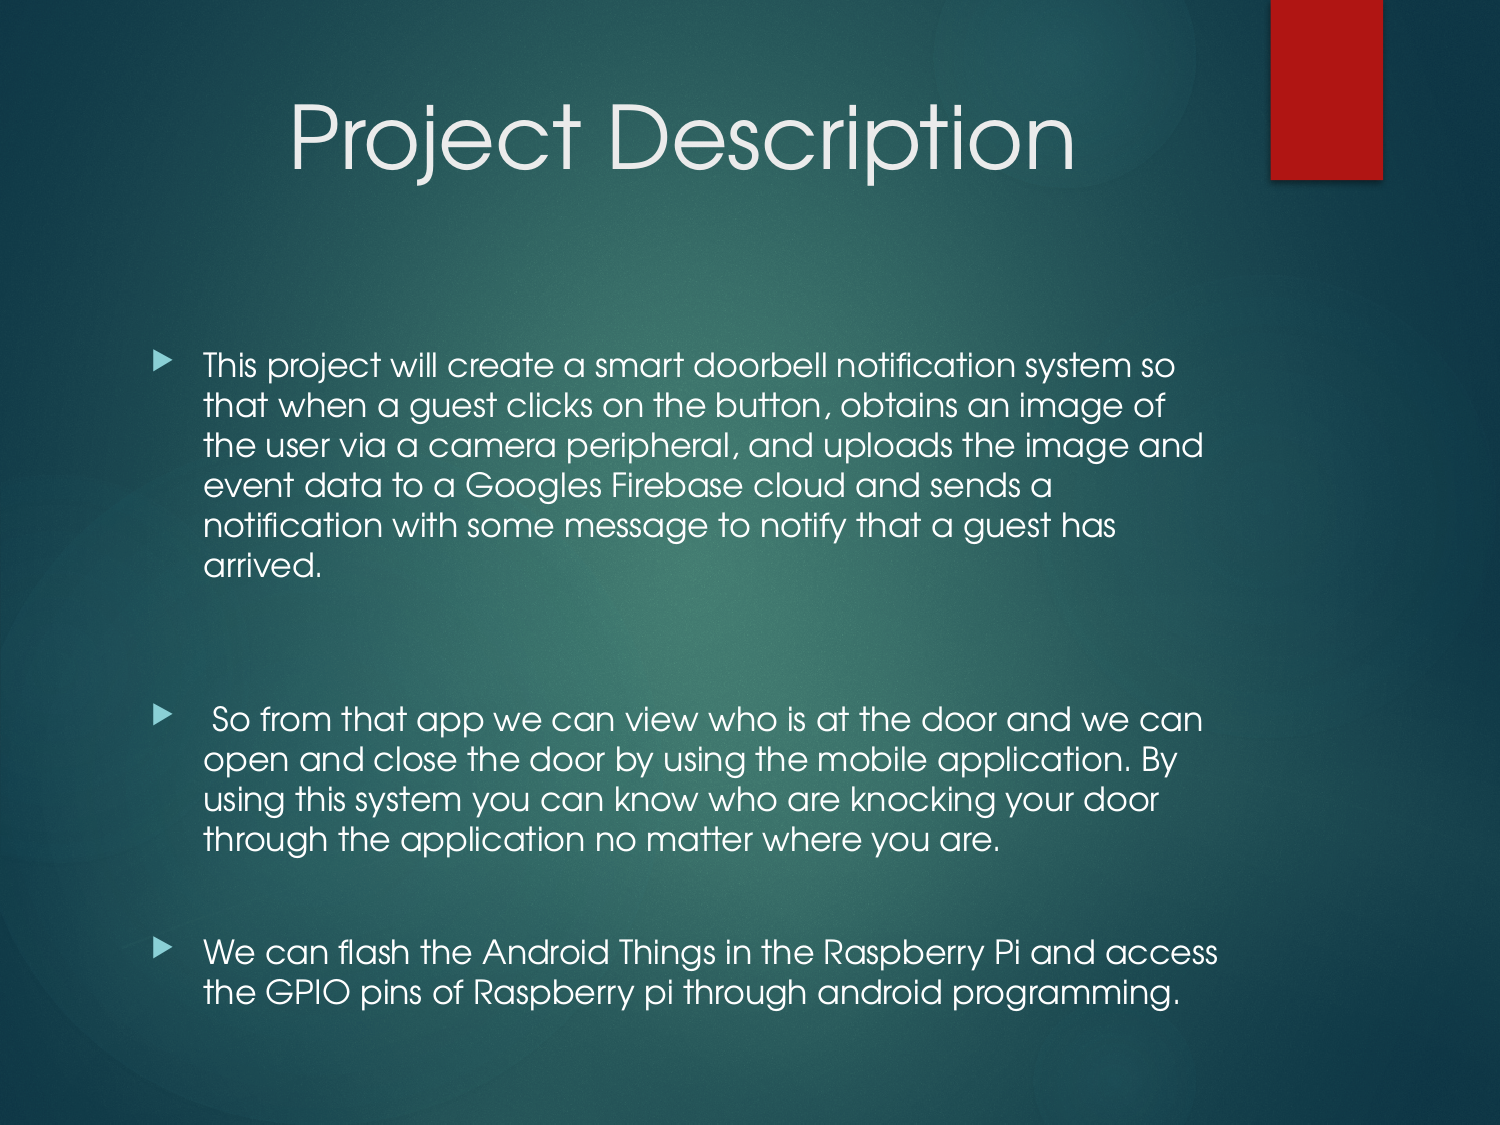

# Project Description
This project will create a smart doorbell notification system so that when a guest clicks on the button, obtains an image of the user via a camera peripheral, and uploads the image and event data to a Googles Firebase cloud and sends a notification with some message to notify that a guest has arrived.

 So from that app we can view who is at the door and we can open and close the door by using the mobile application. By using this system you can know who are knocking your door through the application no matter where you are.

We can flash the Android Things in the Raspberry Pi and access the GPIO pins of Raspberry pi through android programming.